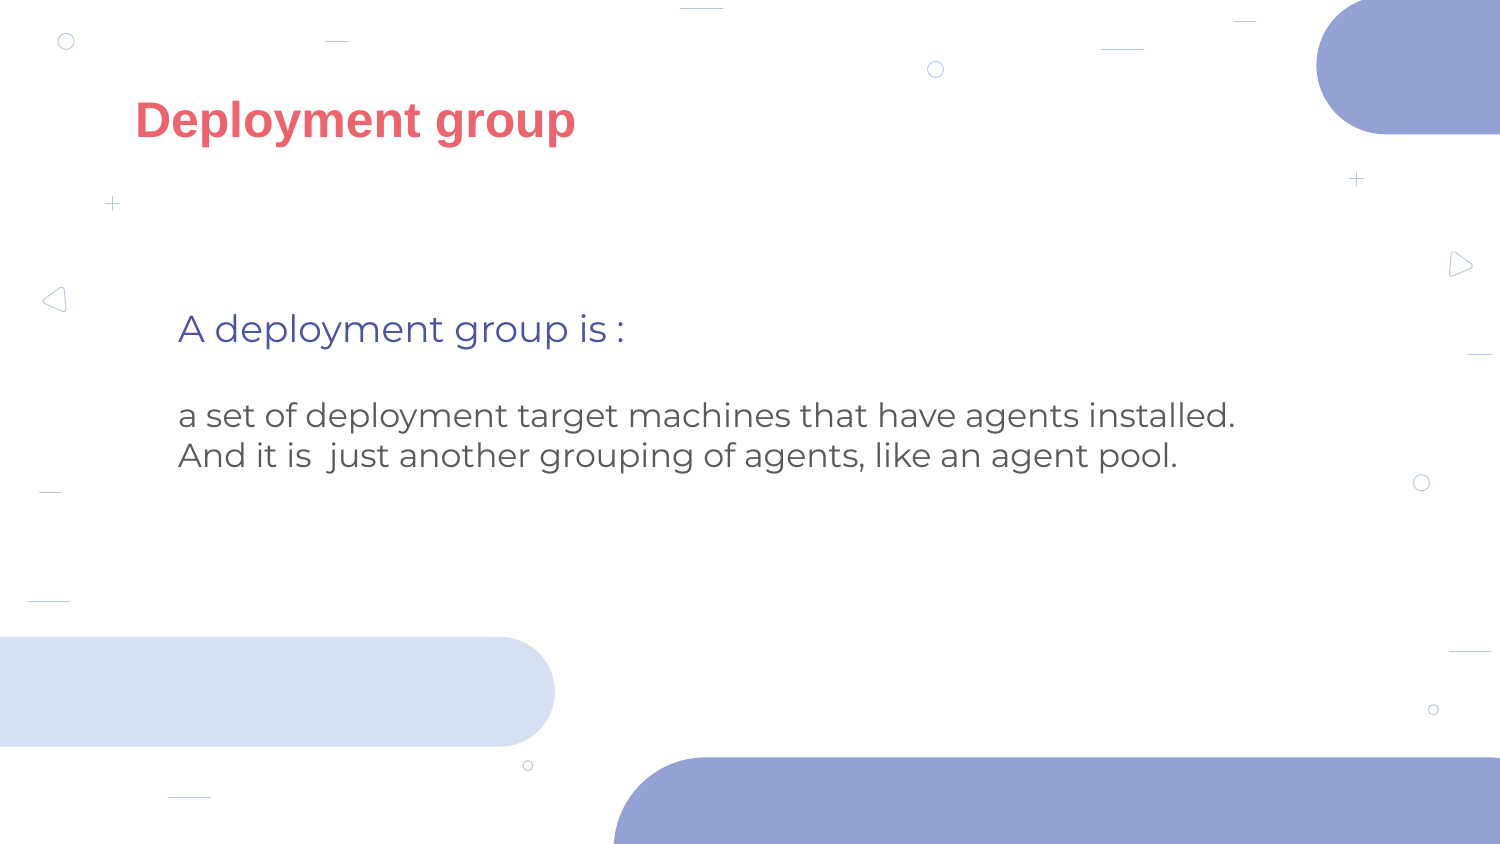

# Deployment group
A deployment group is :

a set of deployment target machines that have agents installed.
And it is  just another grouping of agents, like an agent pool.